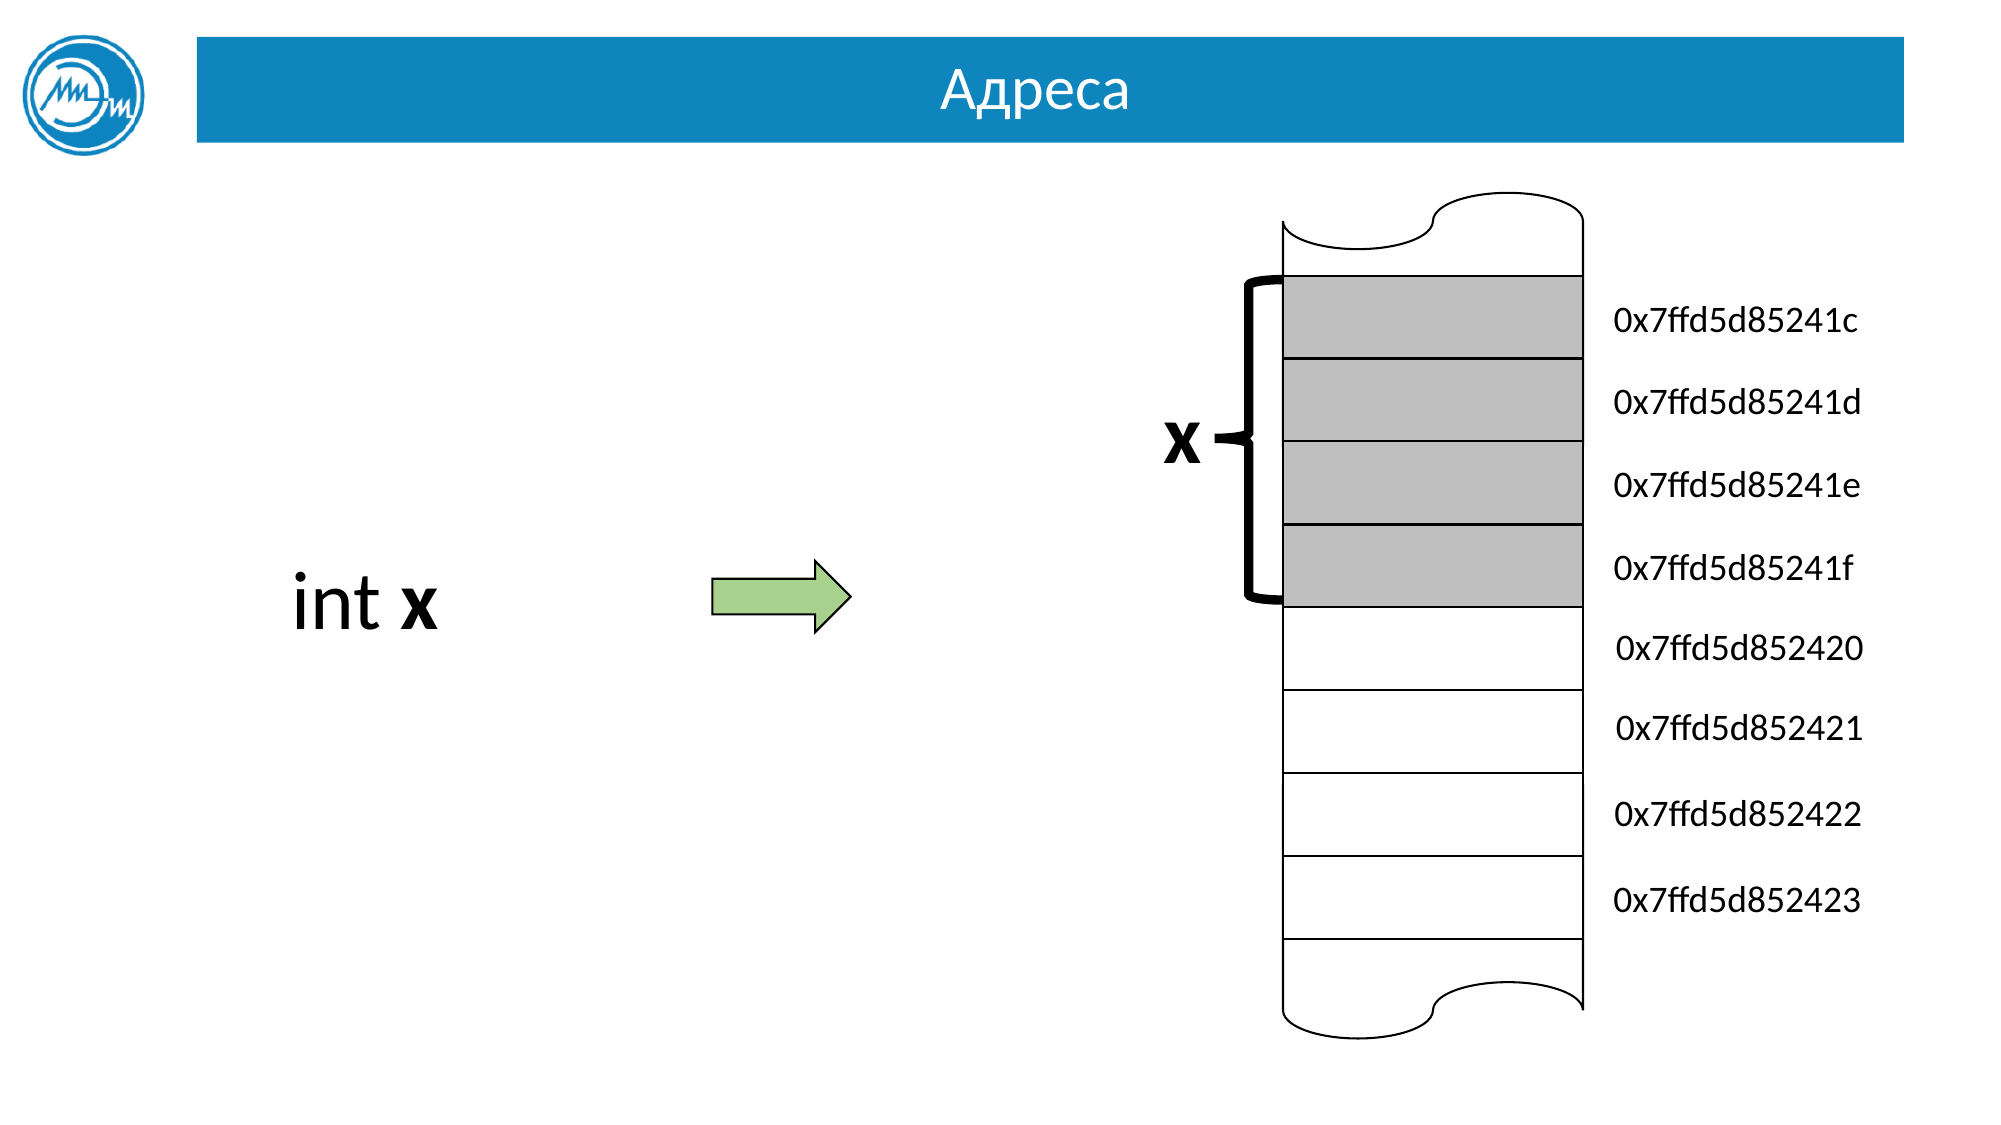

# Адреса

0x7ffd5d85241c

0x7ffd5d85241d
x

0x7ffd5d85241e

0x7ffd5d85241f
int x

0x7ffd5d852420
0x7ffd5d852421
0x7ffd5d852422
0x7ffd5d852423